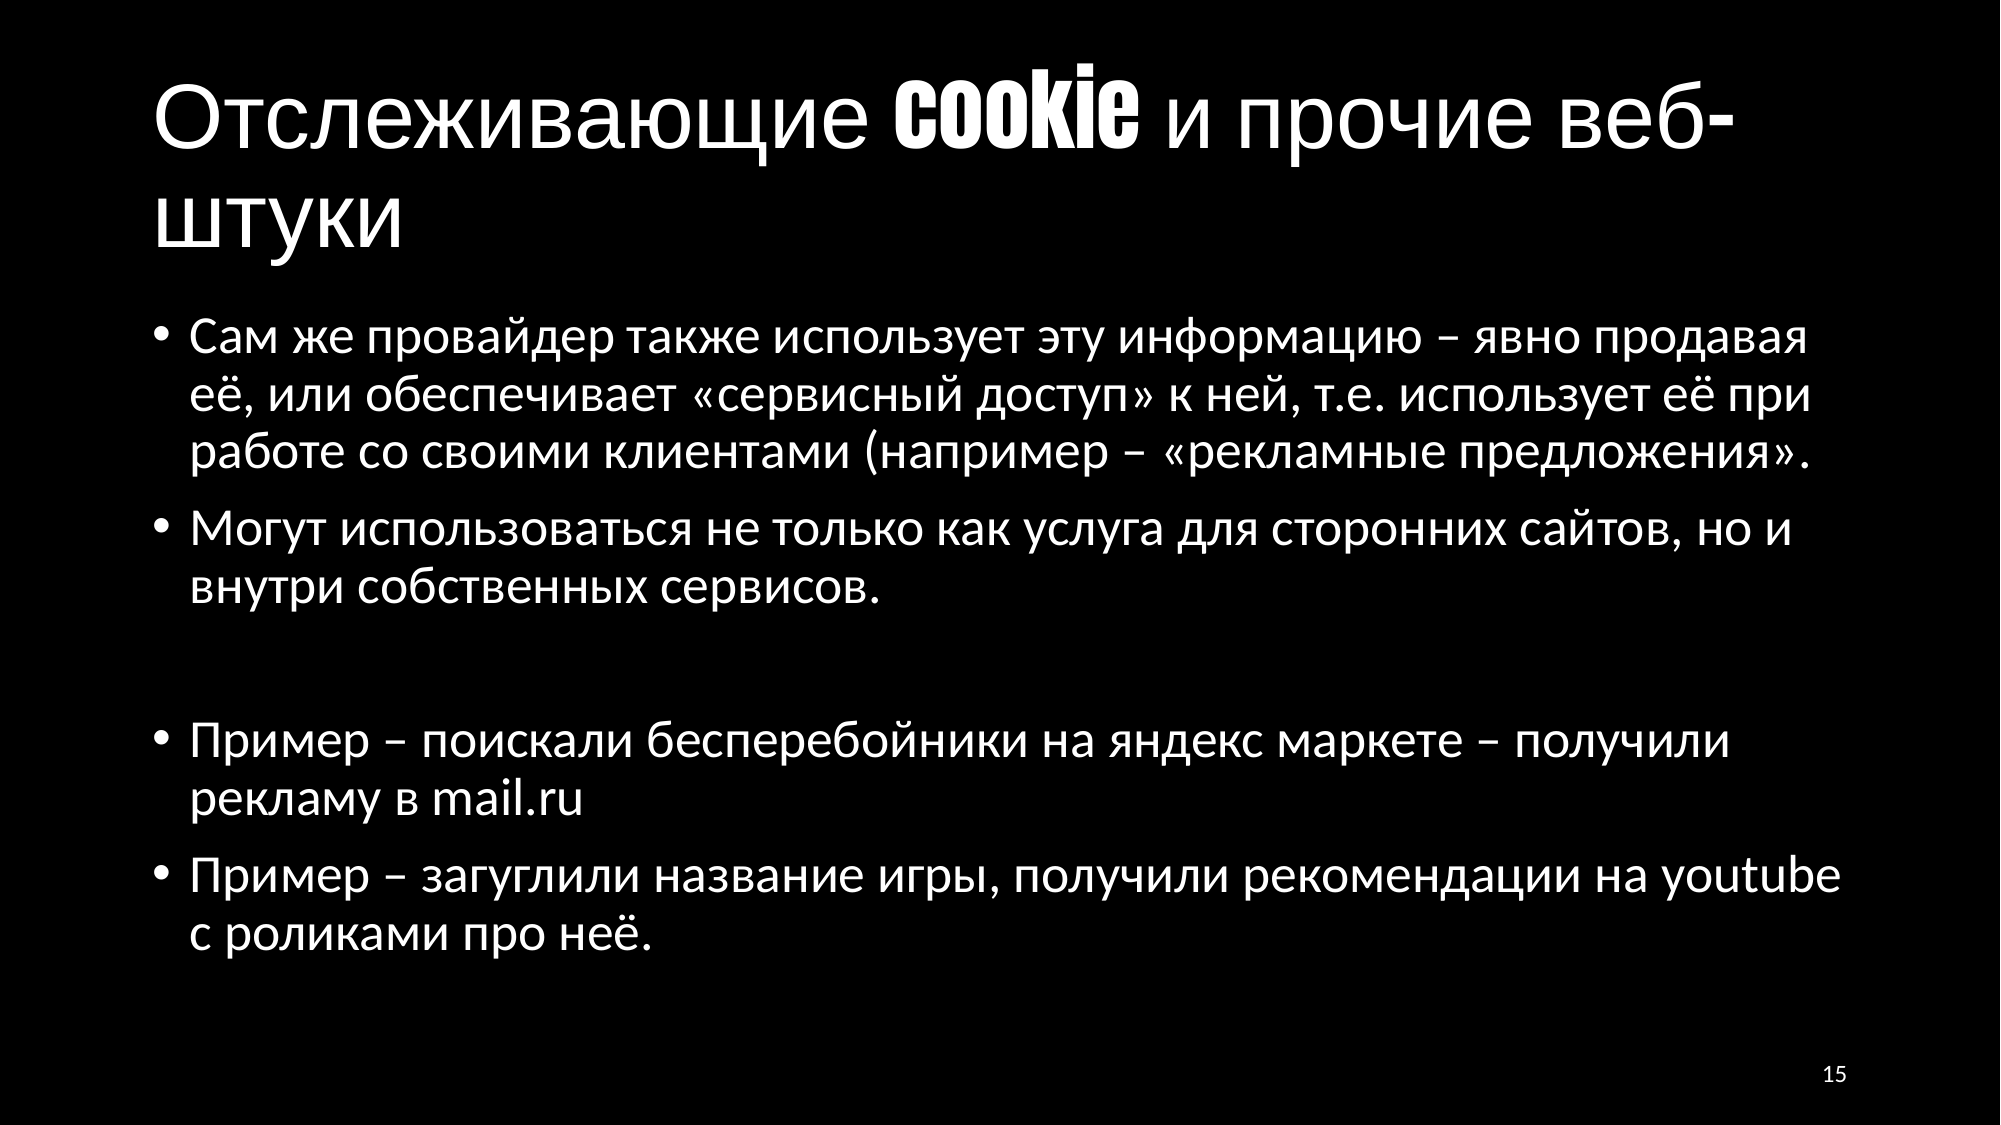

# Отслеживающие cookie и прочие веб-штуки
Сам же провайдер также использует эту информацию – явно продавая её, или обеспечивает «сервисный доступ» к ней, т.е. использует её при работе со своими клиентами (например – «рекламные предложения».
Могут использоваться не только как услуга для сторонних сайтов, но и внутри собственных сервисов.

Пример – поискали бесперебойники на яндекс маркете – получили рекламу в mail.ru
Пример – загуглили название игры, получили рекомендации на youtube с роликами про неё.
15